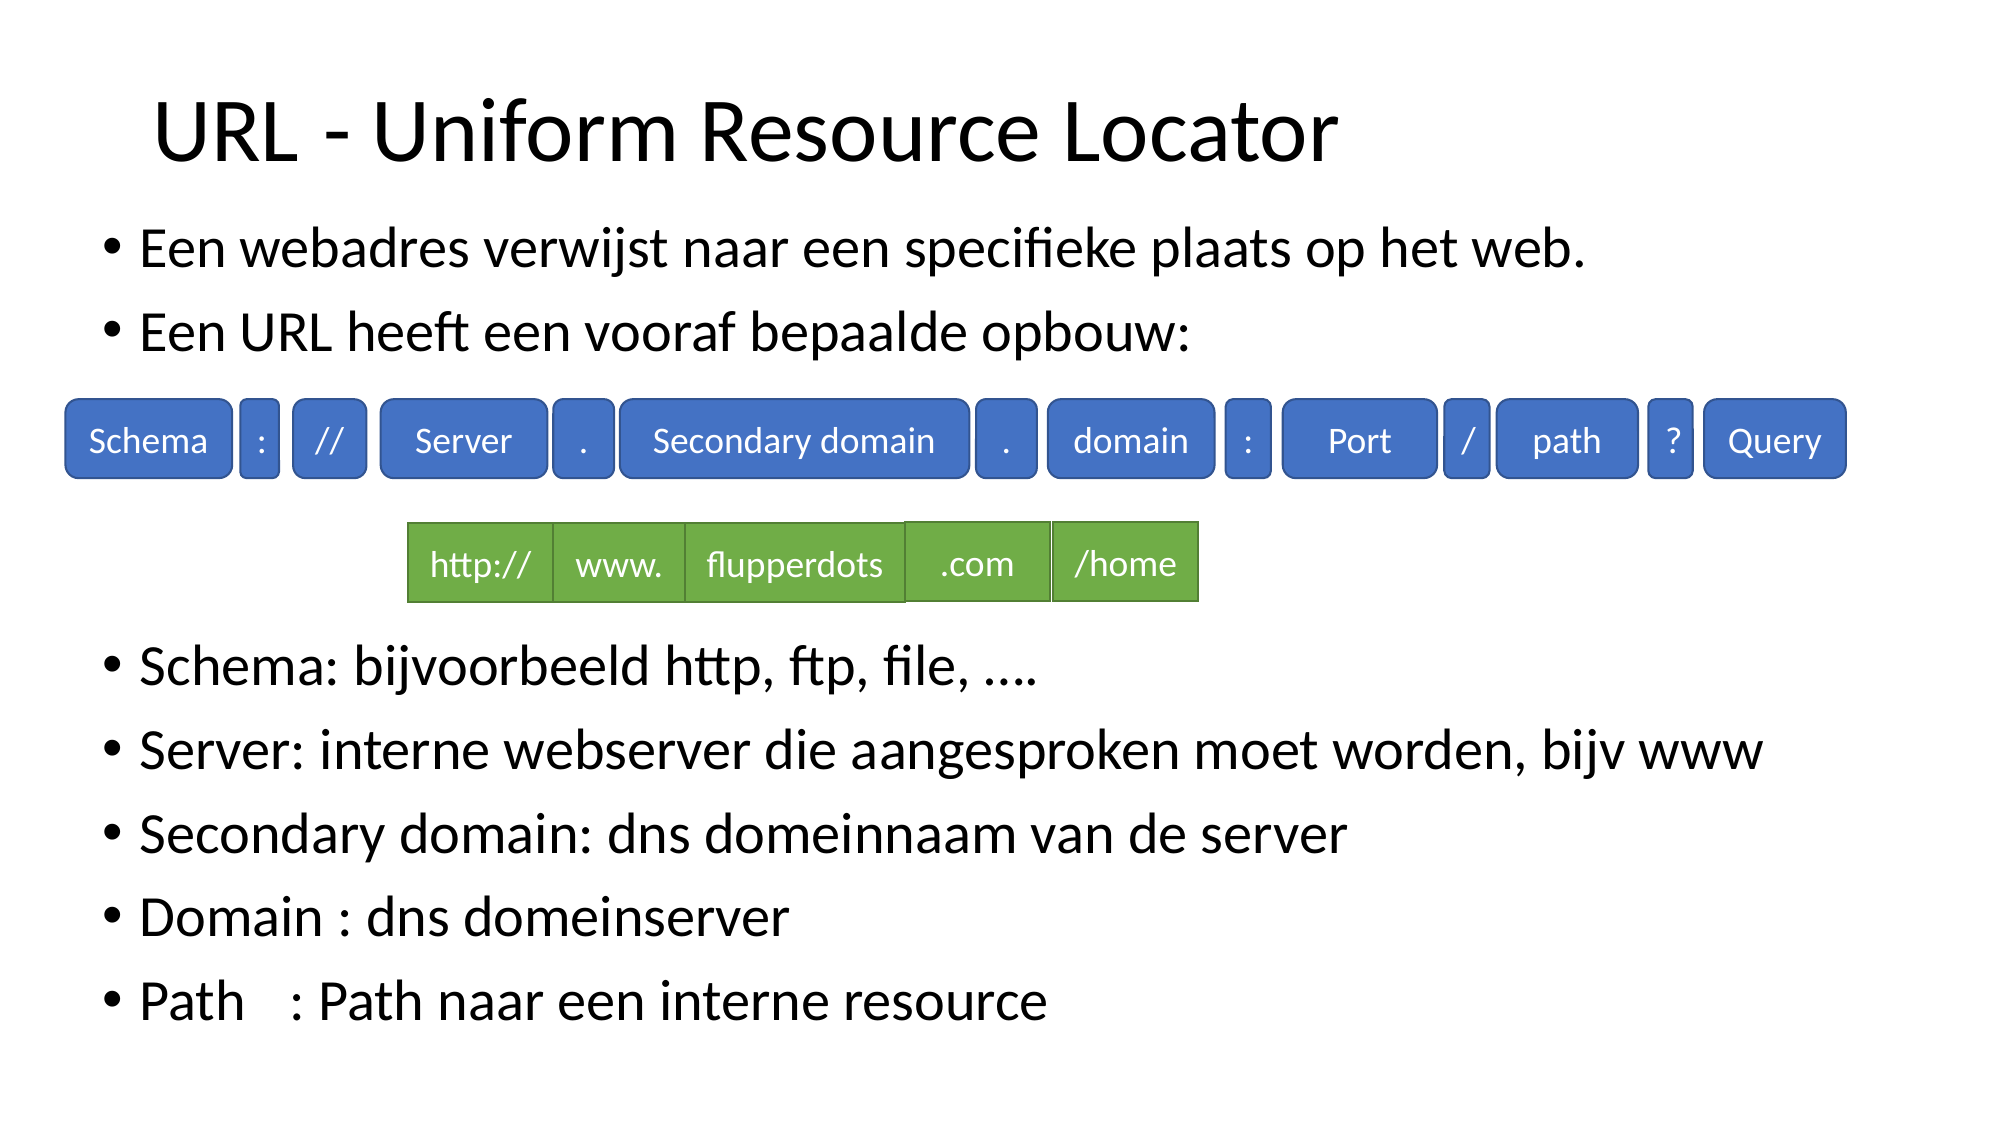

# URL	 - Uniform Resource Locator
Een webadres verwijst naar een specifieke plaats op het web.
Een URL heeft een vooraf bepaalde opbouw:

Schema: bijvoorbeeld http, ftp, file, ….
Server: interne webserver die aangesproken moet worden, bijv www
Secondary domain: dns domeinnaam van de server
Domain : dns domeinserver
Path	: Path naar een interne resource
Schema
:
//
Server
.
Secondary domain
.
domain
:
Port
/
path
?
Query
/home
.com
http://
www.
flupperdots